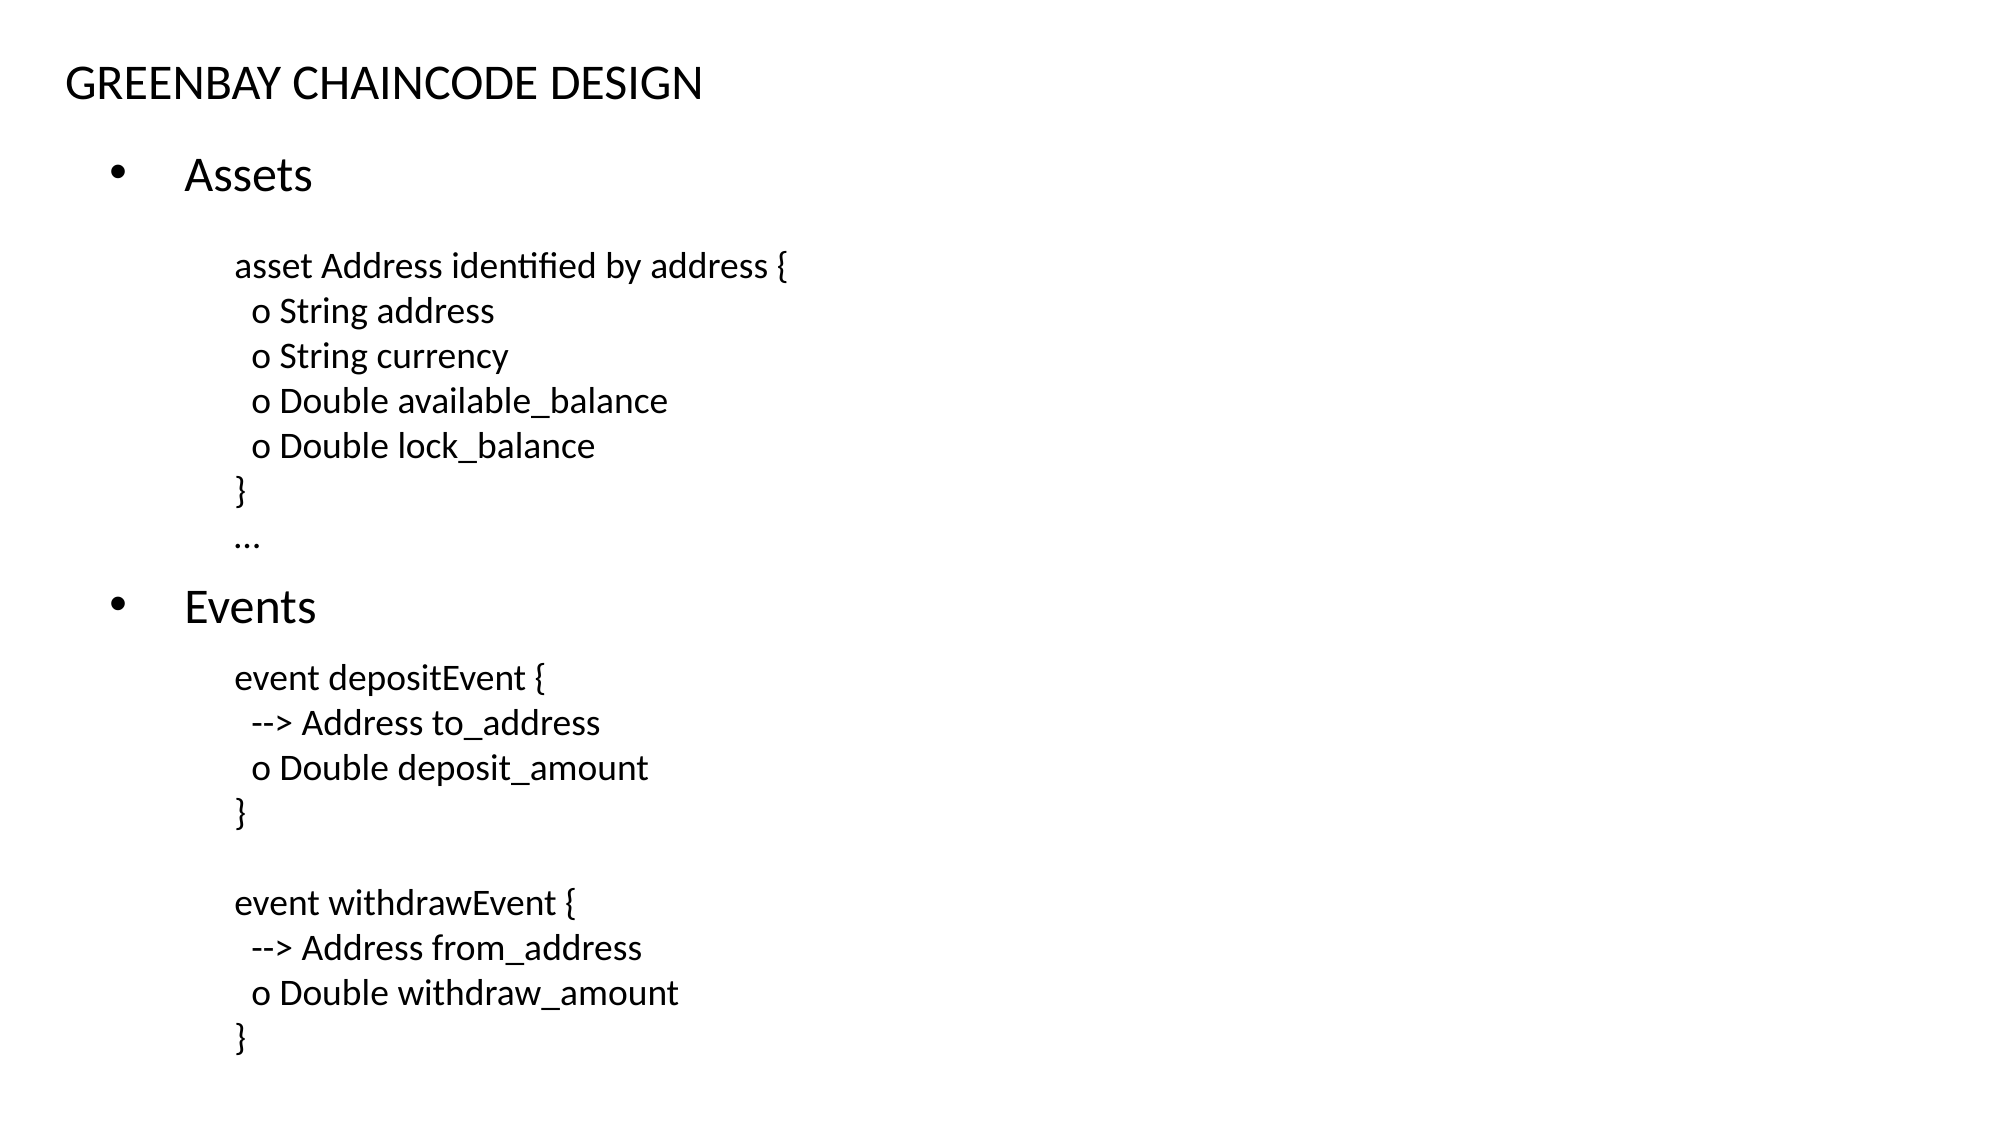

GREENBAY CHAINCODE DESIGN
Assets

asset Address identified by address {
  o String address
  o String currency
  o Double available_balance
  o Double lock_balance
}
…
Events

event depositEvent {
  --> Address to_address
  o Double deposit_amount
}

event withdrawEvent {
  --> Address from_address
  o Double withdraw_amount
}